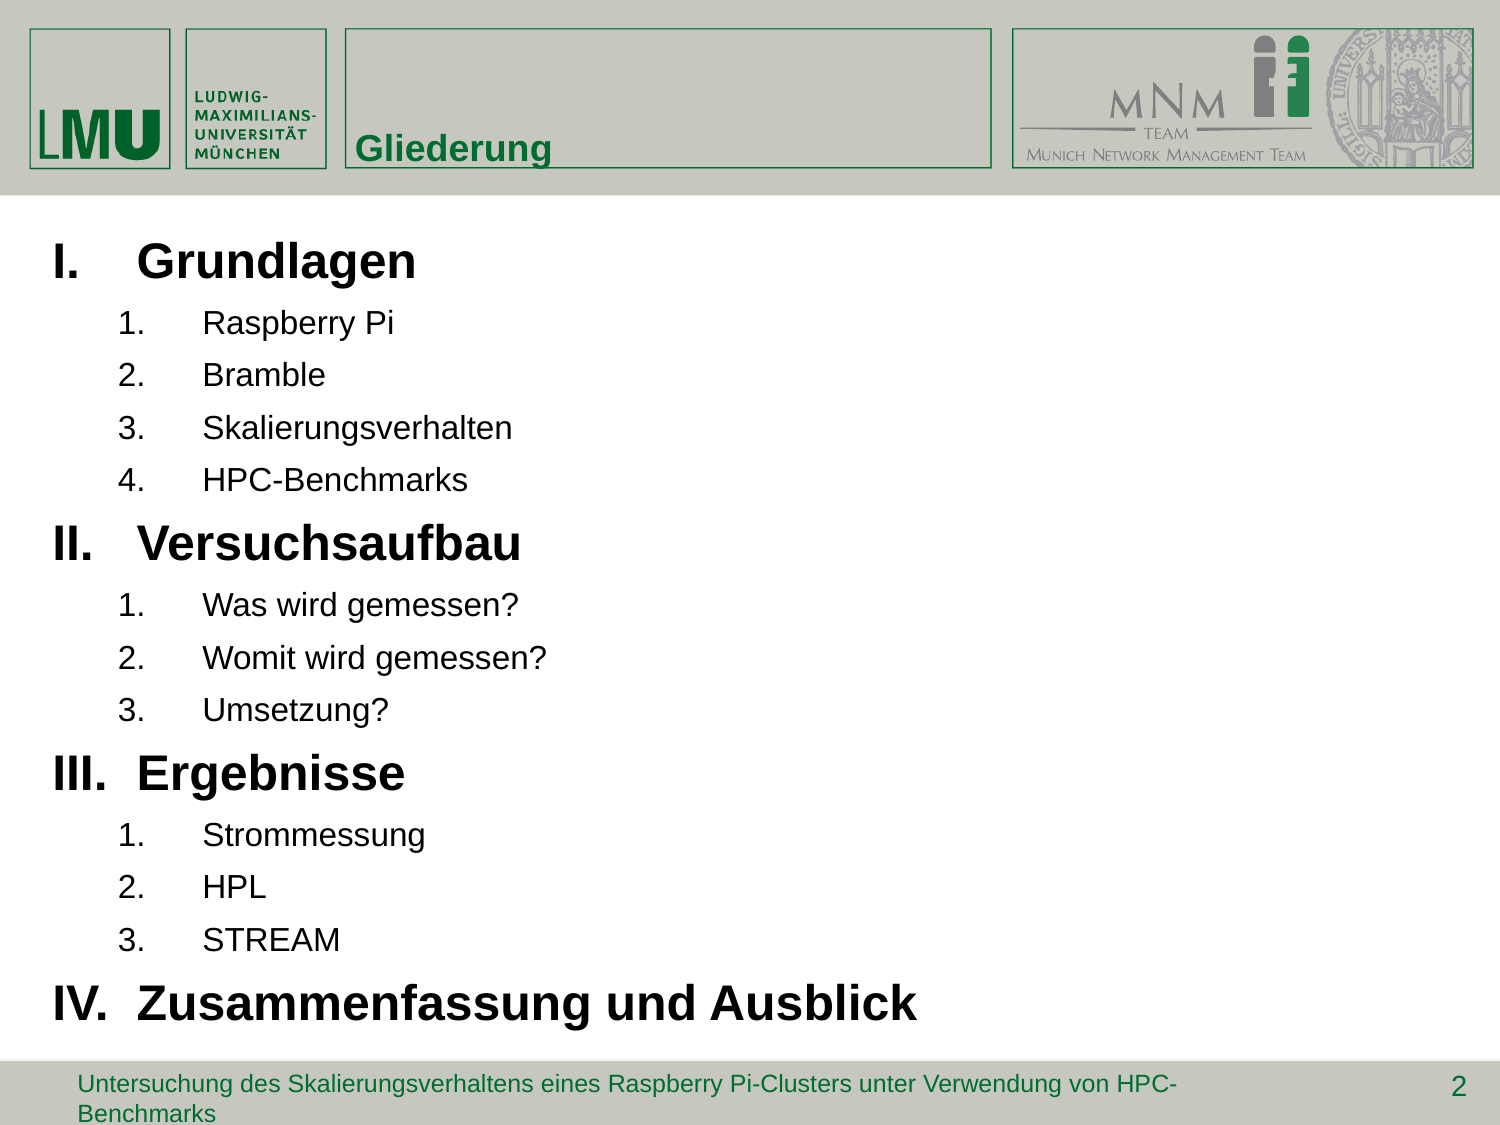

# Gliederung
Grundlagen
Raspberry Pi
Bramble
Skalierungsverhalten
HPC-Benchmarks
Versuchsaufbau
Was wird gemessen?
Womit wird gemessen?
Umsetzung?
Ergebnisse
Strommessung
HPL
STREAM
Zusammenfassung und Ausblick
Untersuchung des Skalierungsverhaltens eines Raspberry Pi-Clusters unter Verwendung von HPC-Benchmarks
2